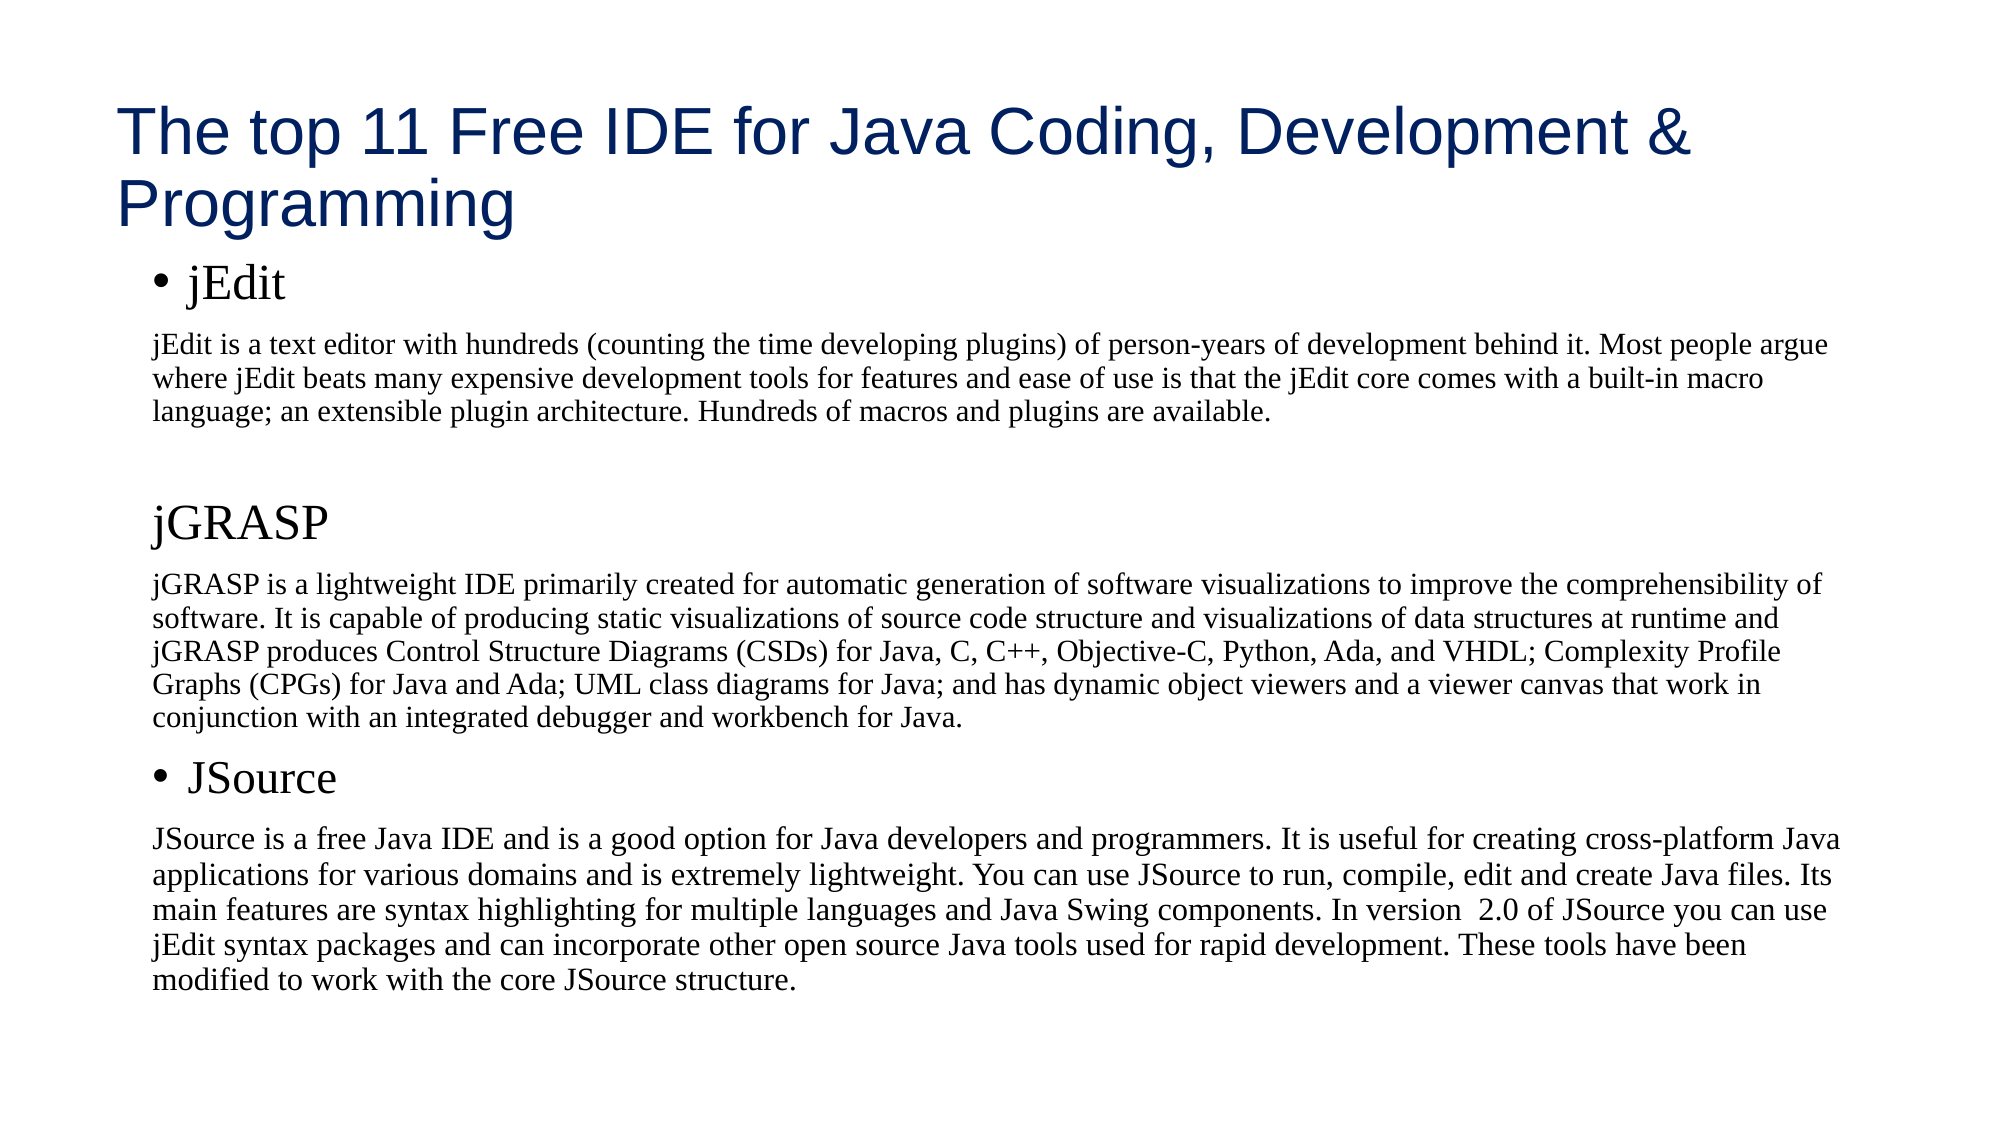

# The top 11 Free IDE for Java Coding, Development & Programming
jEdit
jEdit is a text editor with hundreds (counting the time developing plugins) of person-years of development behind it. Most people argue where jEdit beats many expensive development tools for features and ease of use is that the jEdit core comes with a built-in macro language; an extensible plugin architecture. Hundreds of macros and plugins are available.

jGRASP
jGRASP is a lightweight IDE primarily created for automatic generation of software visualizations to improve the comprehensibility of software. It is capable of producing static visualizations of source code structure and visualizations of data structures at runtime and jGRASP produces Control Structure Diagrams (CSDs) for Java, C, C++, Objective-C, Python, Ada, and VHDL; Complexity Profile Graphs (CPGs) for Java and Ada; UML class diagrams for Java; and has dynamic object viewers and a viewer canvas that work in conjunction with an integrated debugger and workbench for Java.
JSource
JSource is a free Java IDE and is a good option for Java developers and programmers. It is useful for creating cross-platform Java applications for various domains and is extremely lightweight. You can use JSource to run, compile, edit and create Java files. Its main features are syntax highlighting for multiple languages and Java Swing components. In version  2.0 of JSource you can use jEdit syntax packages and can incorporate other open source Java tools used for rapid development. These tools have been modified to work with the core JSource structure.